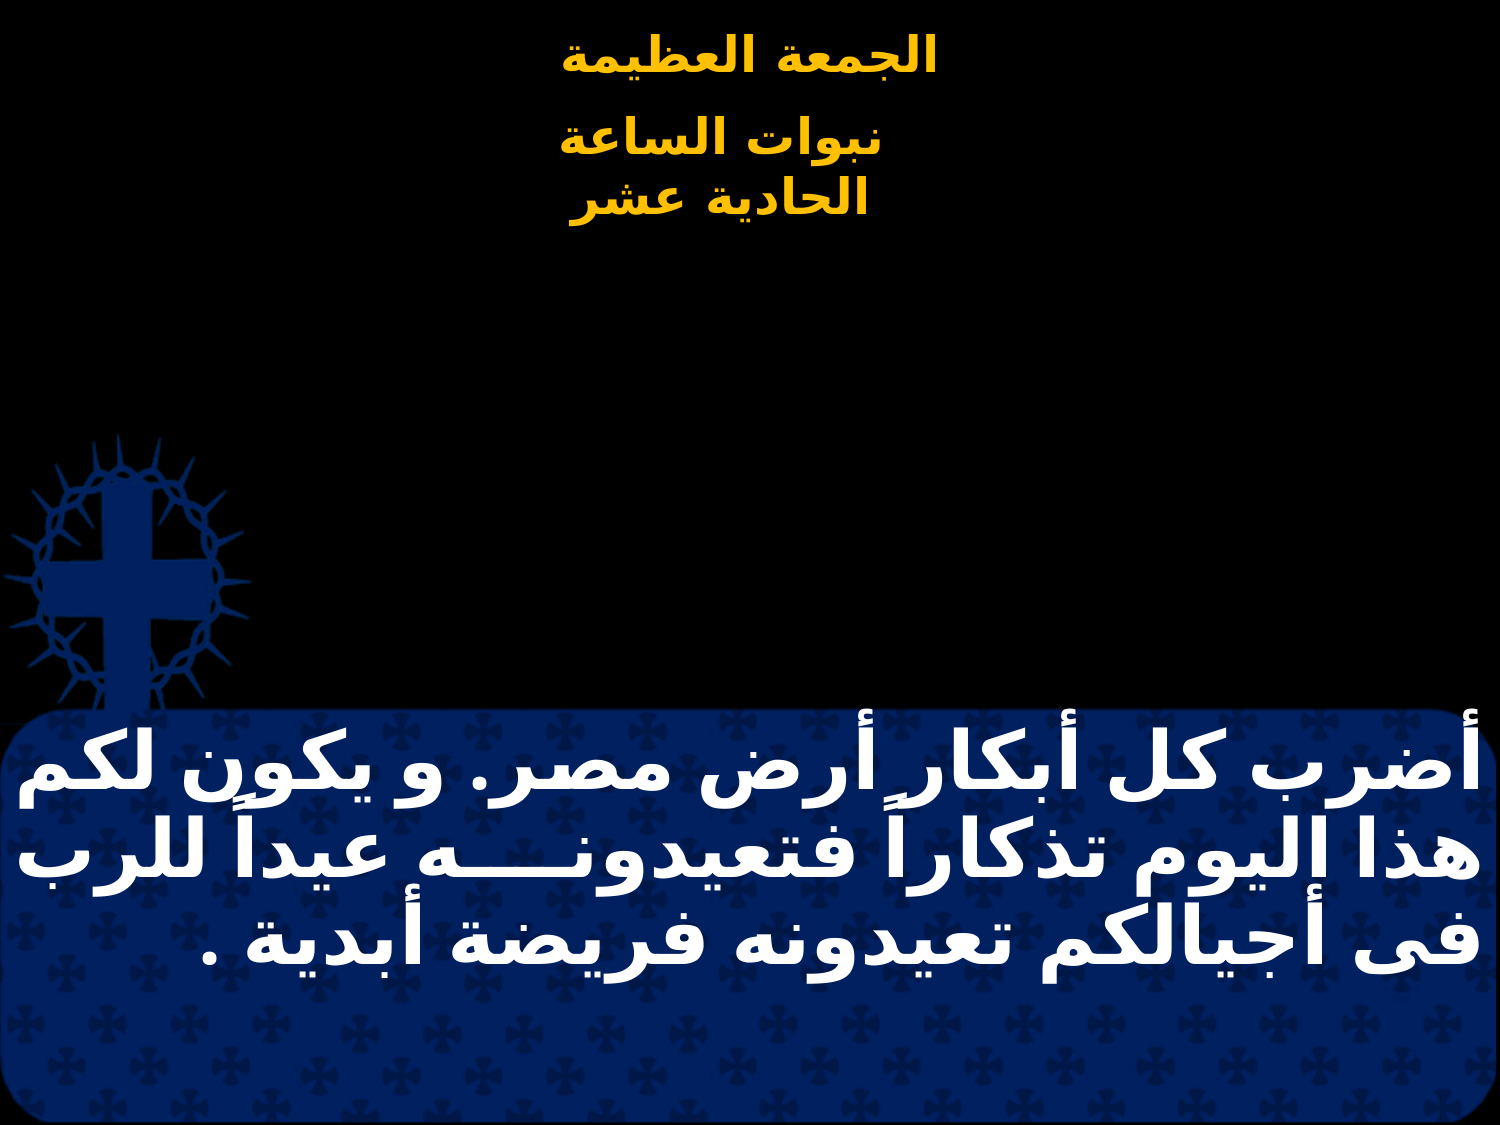

# أضرب كل أبكار أرض مصر. و يكون لكم هذا اليوم تذكاراً فتعيدونه عيداً للرب فى أجيالكم تعيدونه فريضة أبدية .